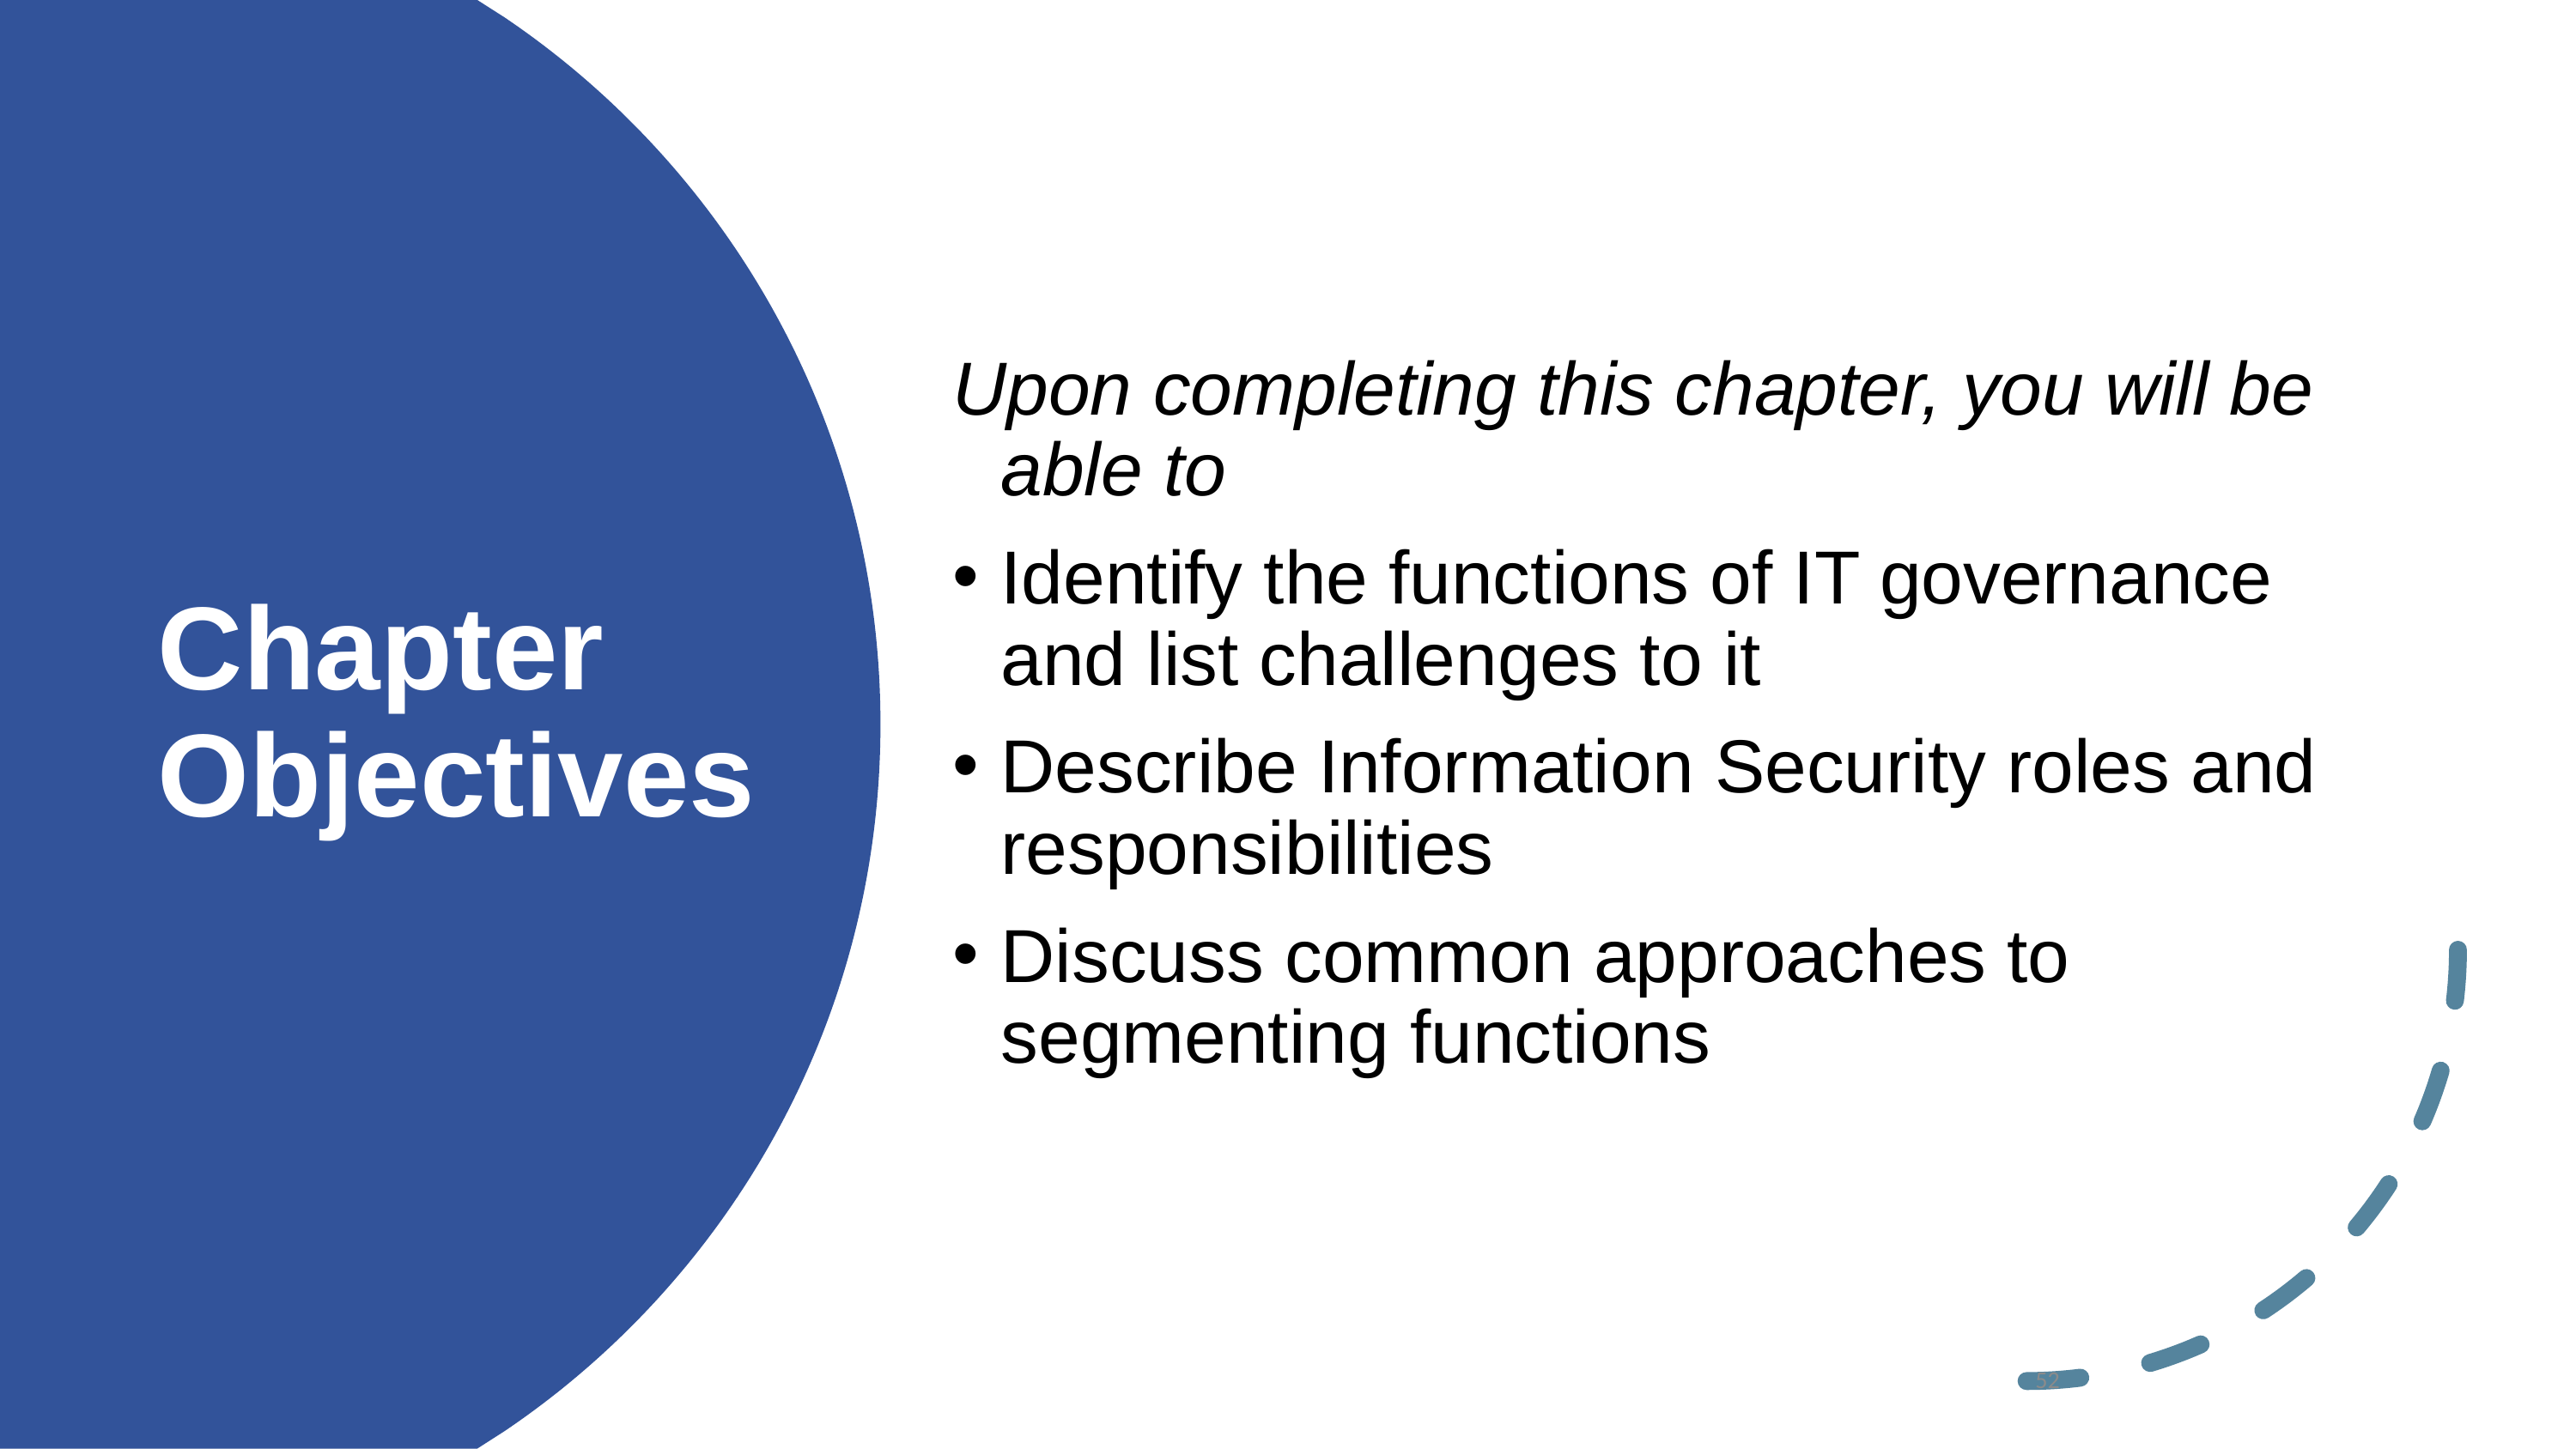

Upon completing this chapter, you will be able to
Identify the functions of IT governance and list challenges to it
Describe Information Security roles and responsibilities
Discuss common approaches to segmenting functions
# Chapter Objectives

52